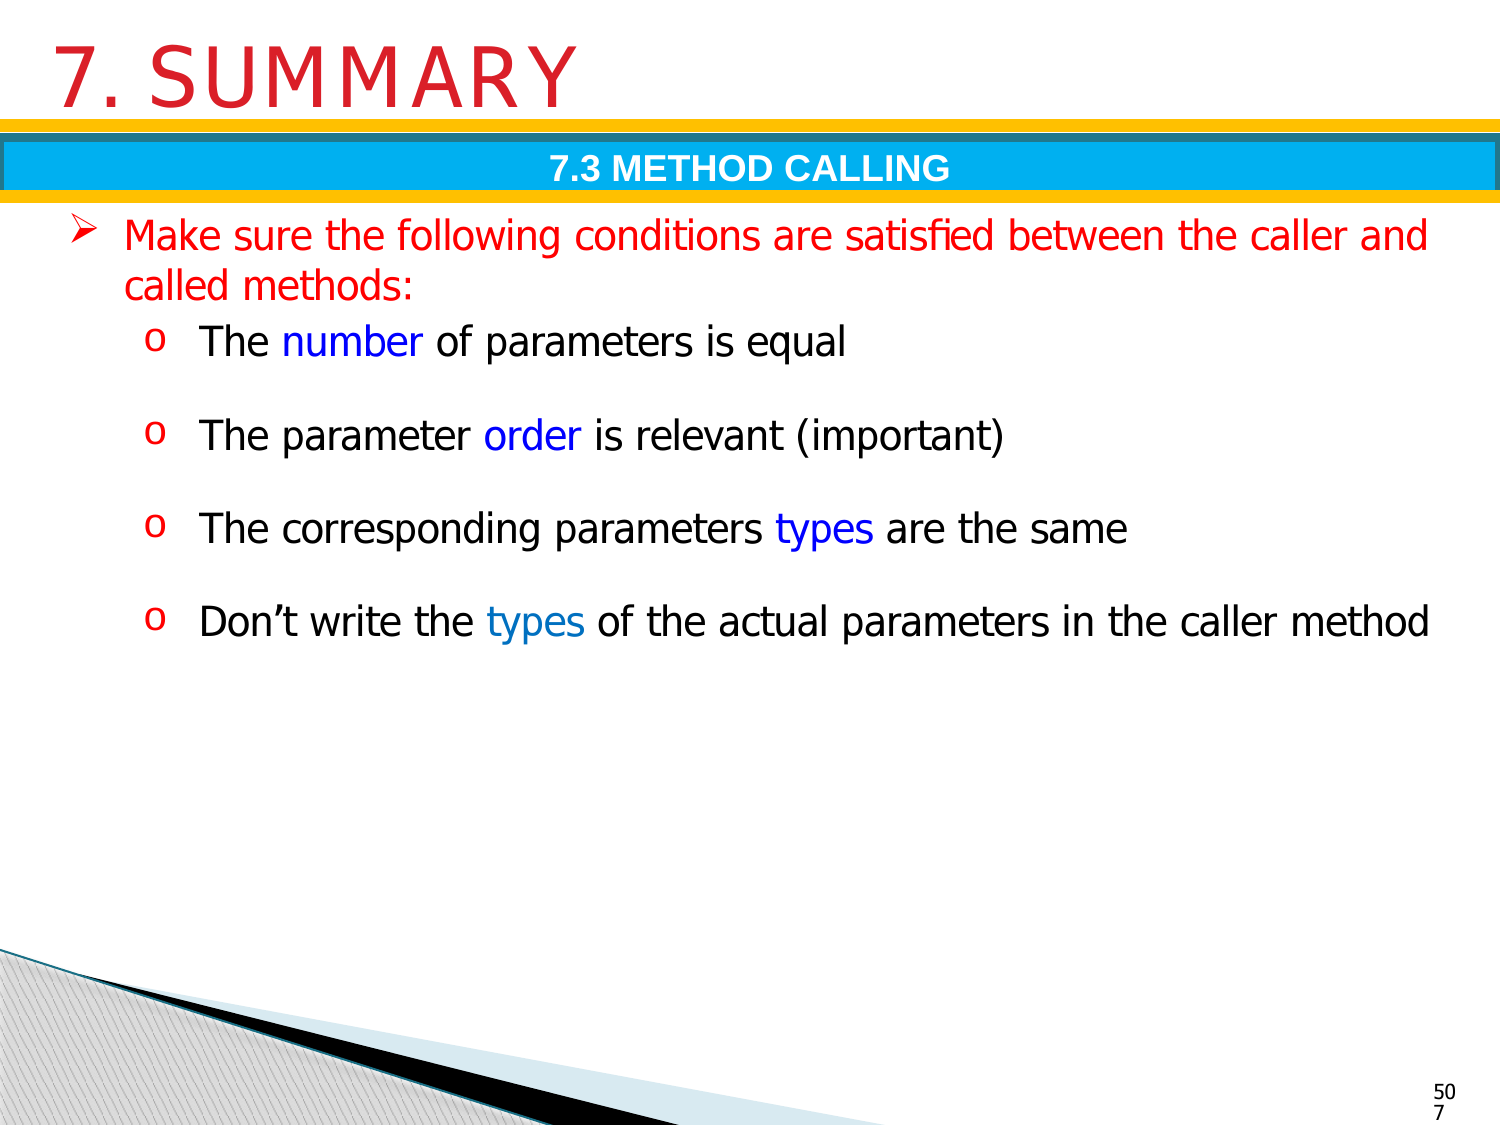

# 7. SUMMARY
7.3 METHOD CALLING
Make sure the following conditions are satisfied between the caller and called methods:
The number of parameters is equal
The parameter order is relevant (important)
The corresponding parameters types are the same
Don’t write the types of the actual parameters in the caller method
507